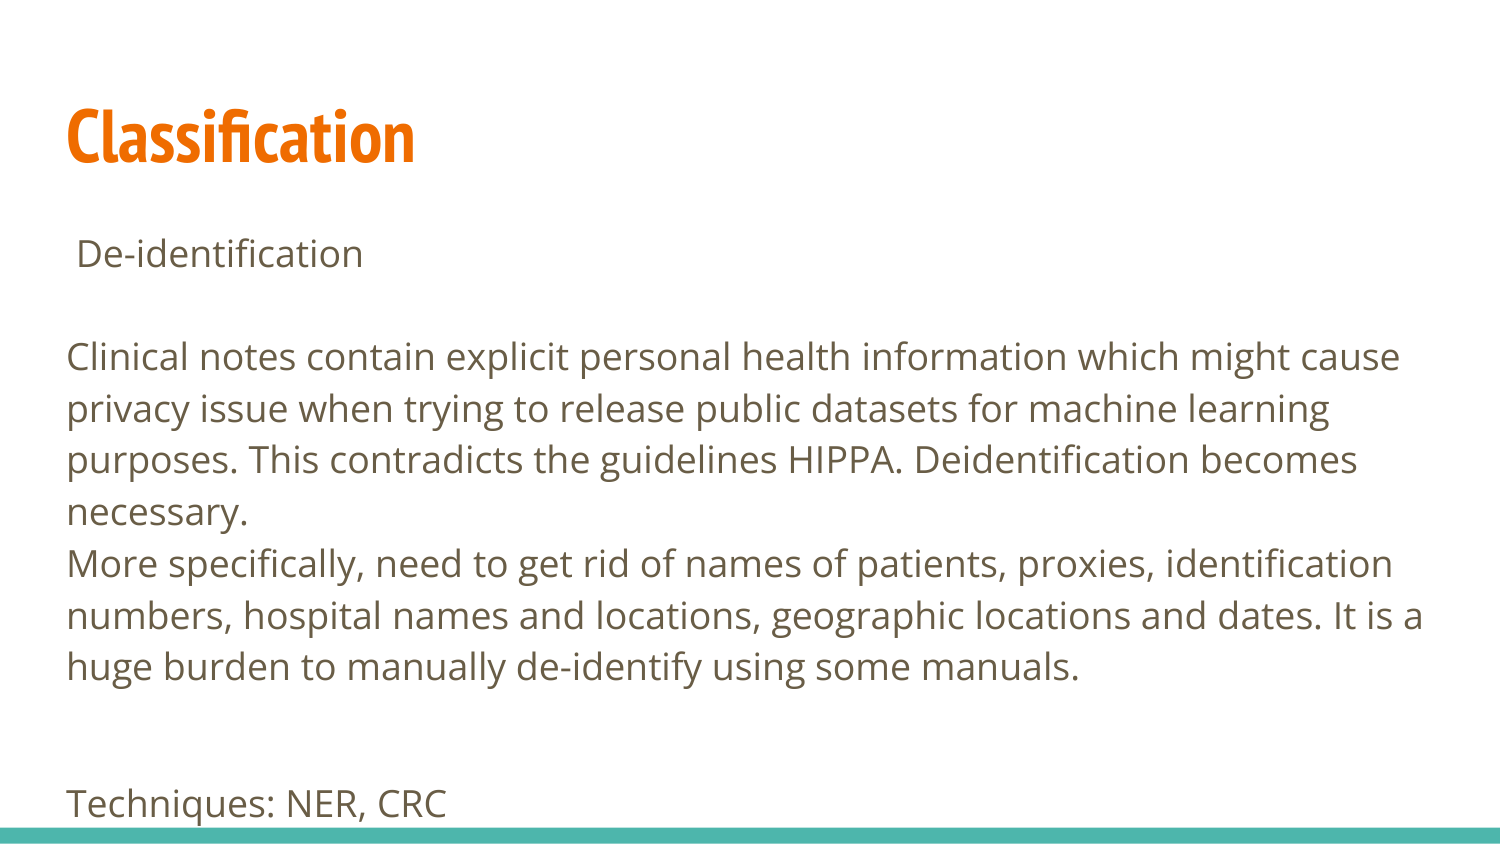

# Classification
 De-identification

Clinical notes contain explicit personal health information which might cause privacy issue when trying to release public datasets for machine learning purposes. This contradicts the guidelines HIPPA. Deidentification becomes necessary.
More specifically, need to get rid of names of patients, proxies, identification numbers, hospital names and locations, geographic locations and dates. It is a huge burden to manually de-identify using some manuals.

Techniques: NER, CRC